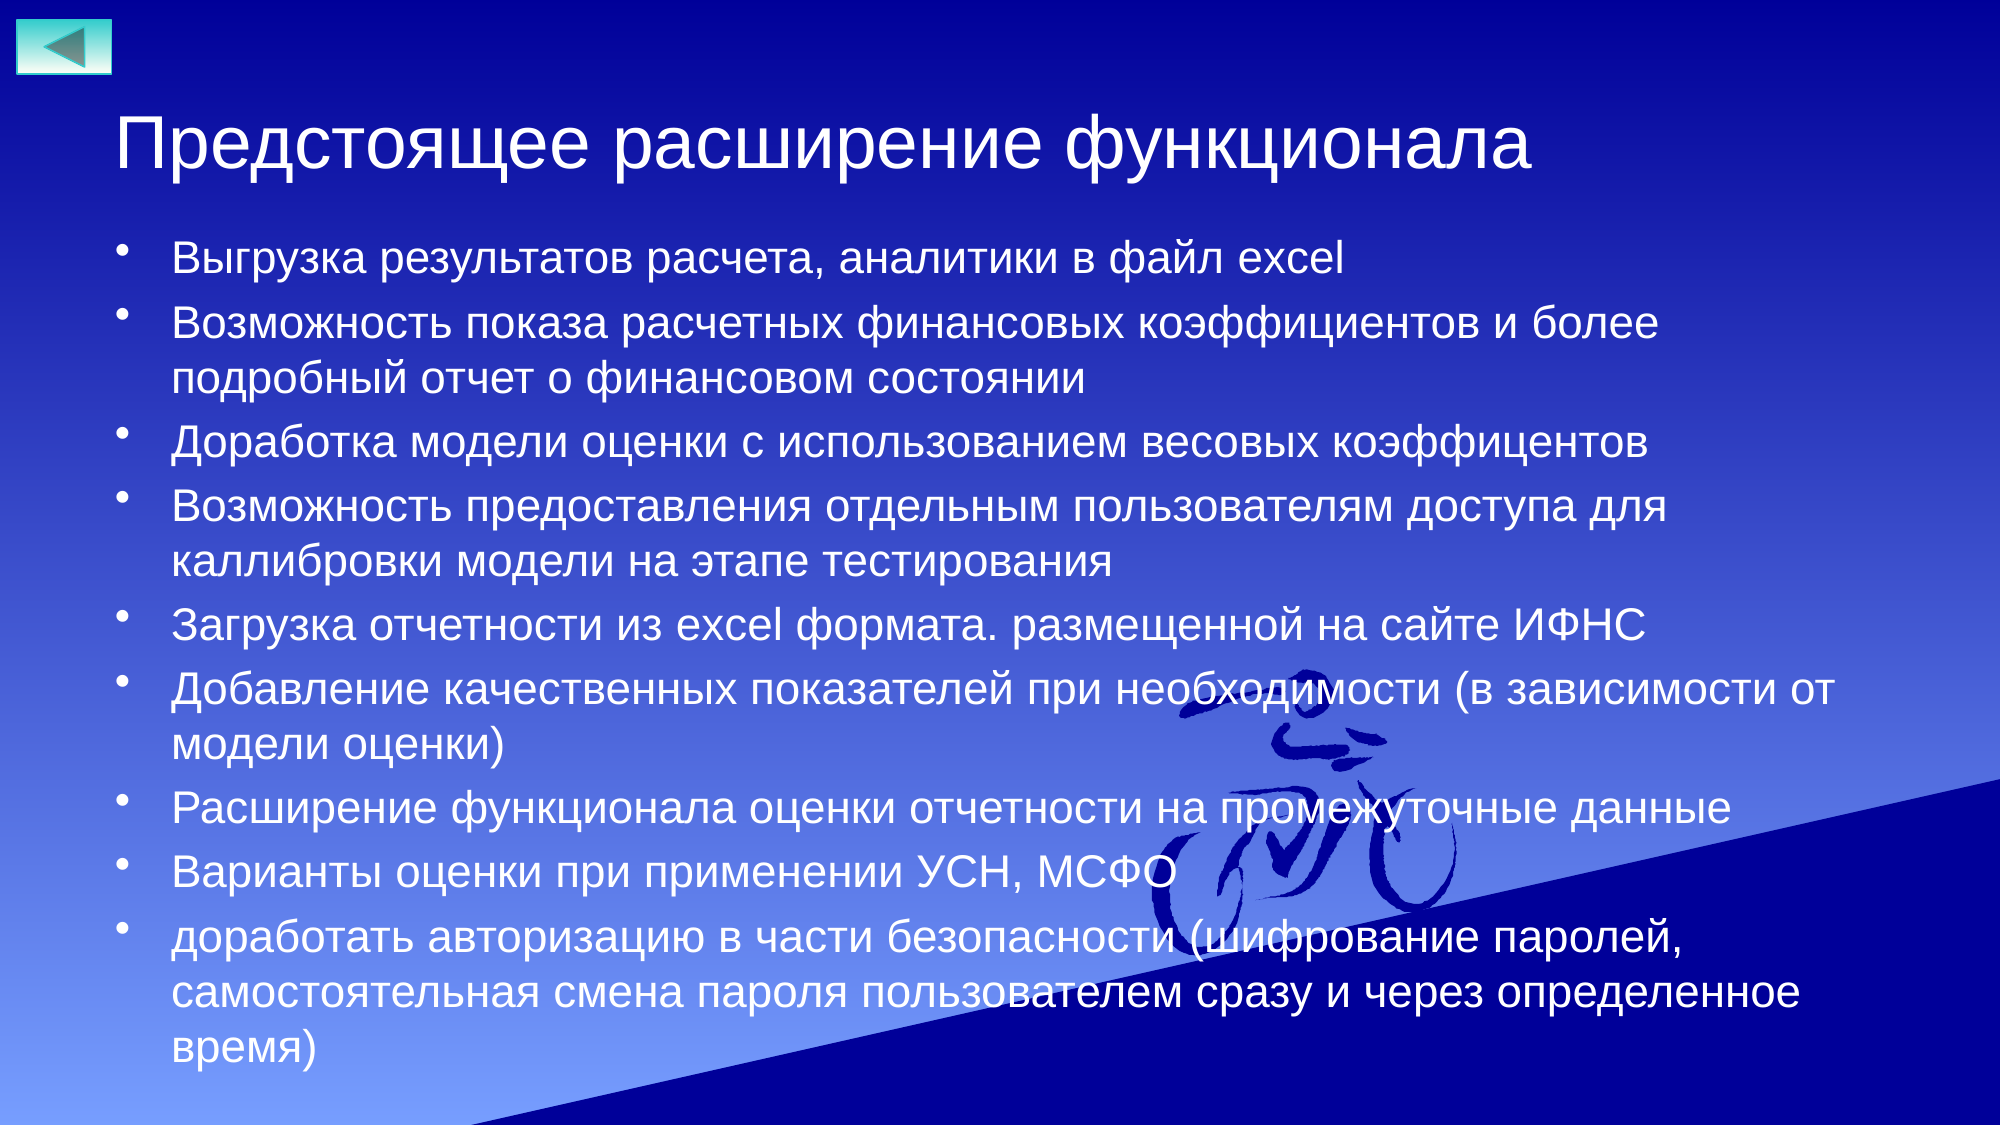

# Предстоящее расширение функционала
Выгрузка результатов расчета, аналитики в файл excel
Возможность показа расчетных финансовых коэффициентов и более подробный отчет о финансовом состоянии
Доработка модели оценки с использованием весовых коэффицентов
Возможность предоставления отдельным пользователям доступа для каллибровки модели на этапе тестирования
Загрузка отчетности из excel формата. размещенной на сайте ИФНС
Добавление качественных показателей при необходимости (в зависимости от модели оценки)
Расширение функционала оценки отчетности на промежуточные данные
Варианты оценки при применении УСН, МСФО
доработать авторизацию в части безопасности (шифрование паролей, самостоятельная смена пароля пользователем сразу и через определенное время)